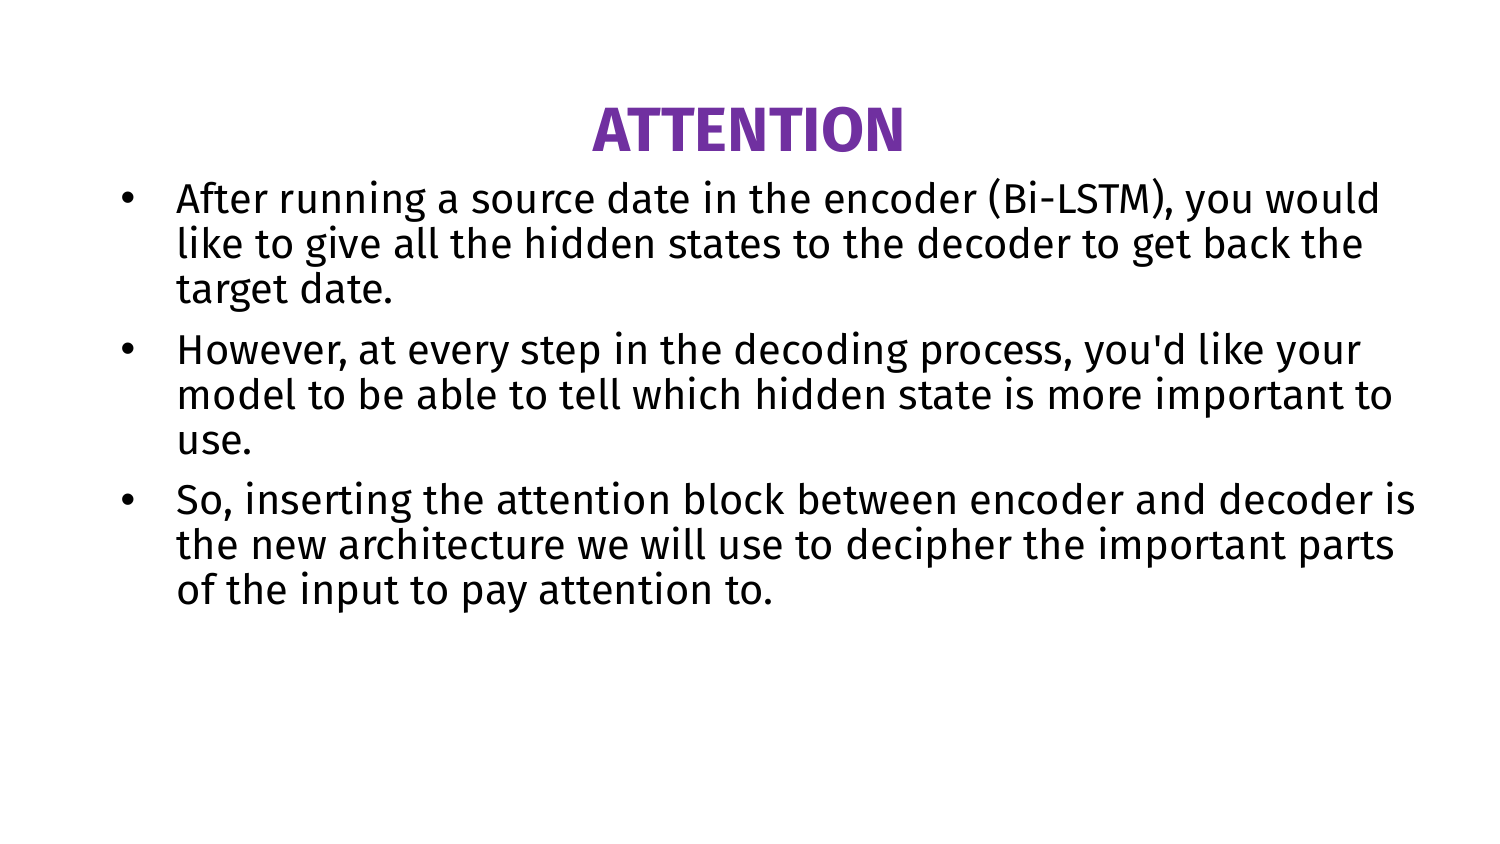

# ATTENTION
After running a source date in the encoder (Bi-LSTM), you would like to give all the hidden states to the decoder to get back the target date.
However, at every step in the decoding process, you'd like your model to be able to tell which hidden state is more important to use.
So, inserting the attention block between encoder and decoder is the new architecture we will use to decipher the important parts of the input to pay attention to.